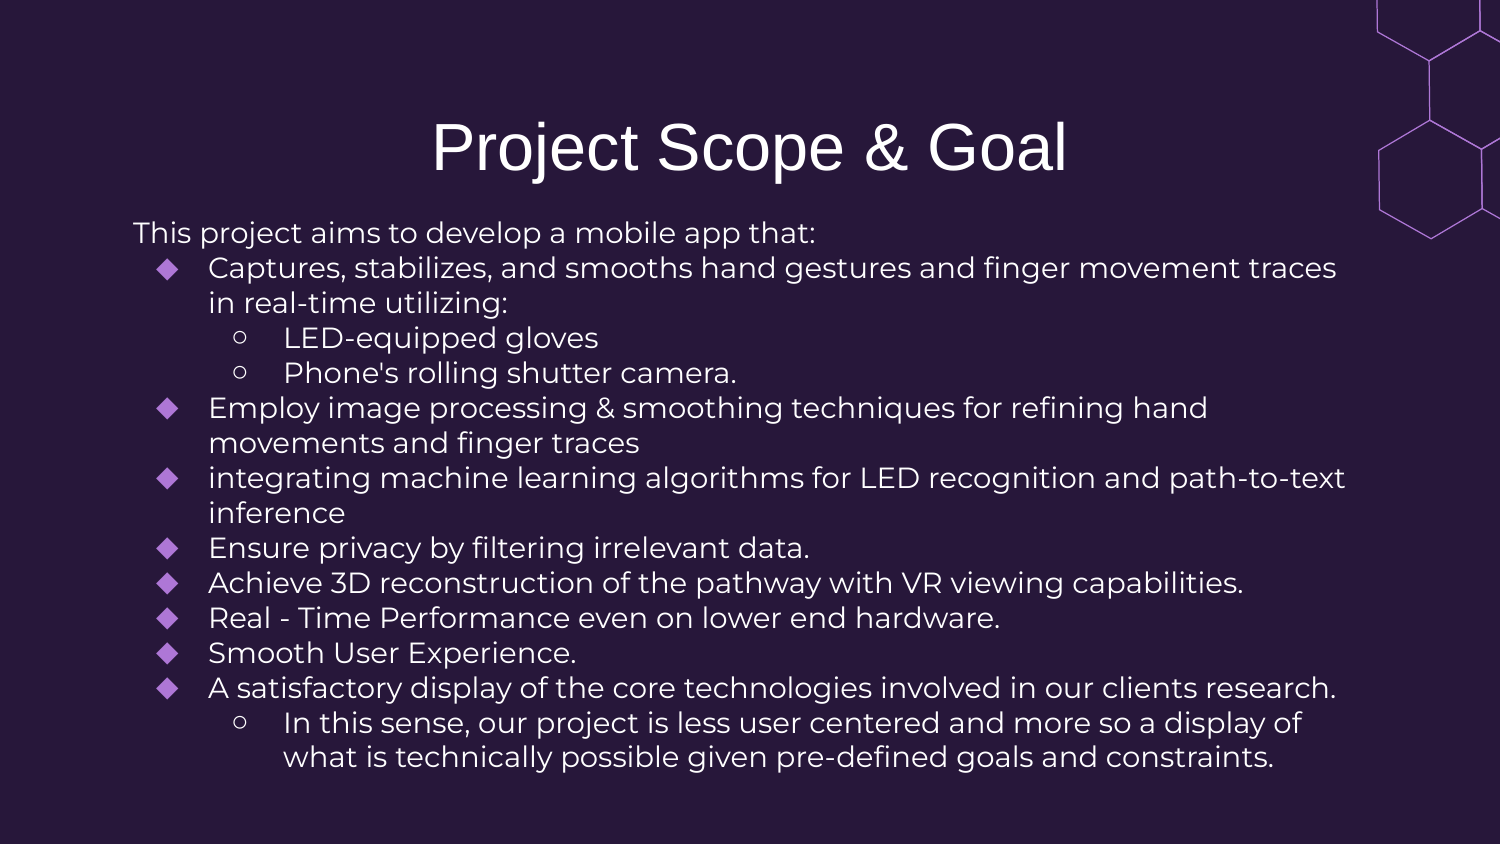

# Project Scope & Goal
This project aims to develop a mobile app that:
Captures, stabilizes, and smooths hand gestures and finger movement traces in real-time utilizing:
LED-equipped gloves
Phone's rolling shutter camera.
Employ image processing & smoothing techniques for refining hand movements and finger traces
integrating machine learning algorithms for LED recognition and path-to-text inference
Ensure privacy by filtering irrelevant data.
Achieve 3D reconstruction of the pathway with VR viewing capabilities.
Real - Time Performance even on lower end hardware.
Smooth User Experience.
A satisfactory display of the core technologies involved in our clients research.
In this sense, our project is less user centered and more so a display of what is technically possible given pre-defined goals and constraints.